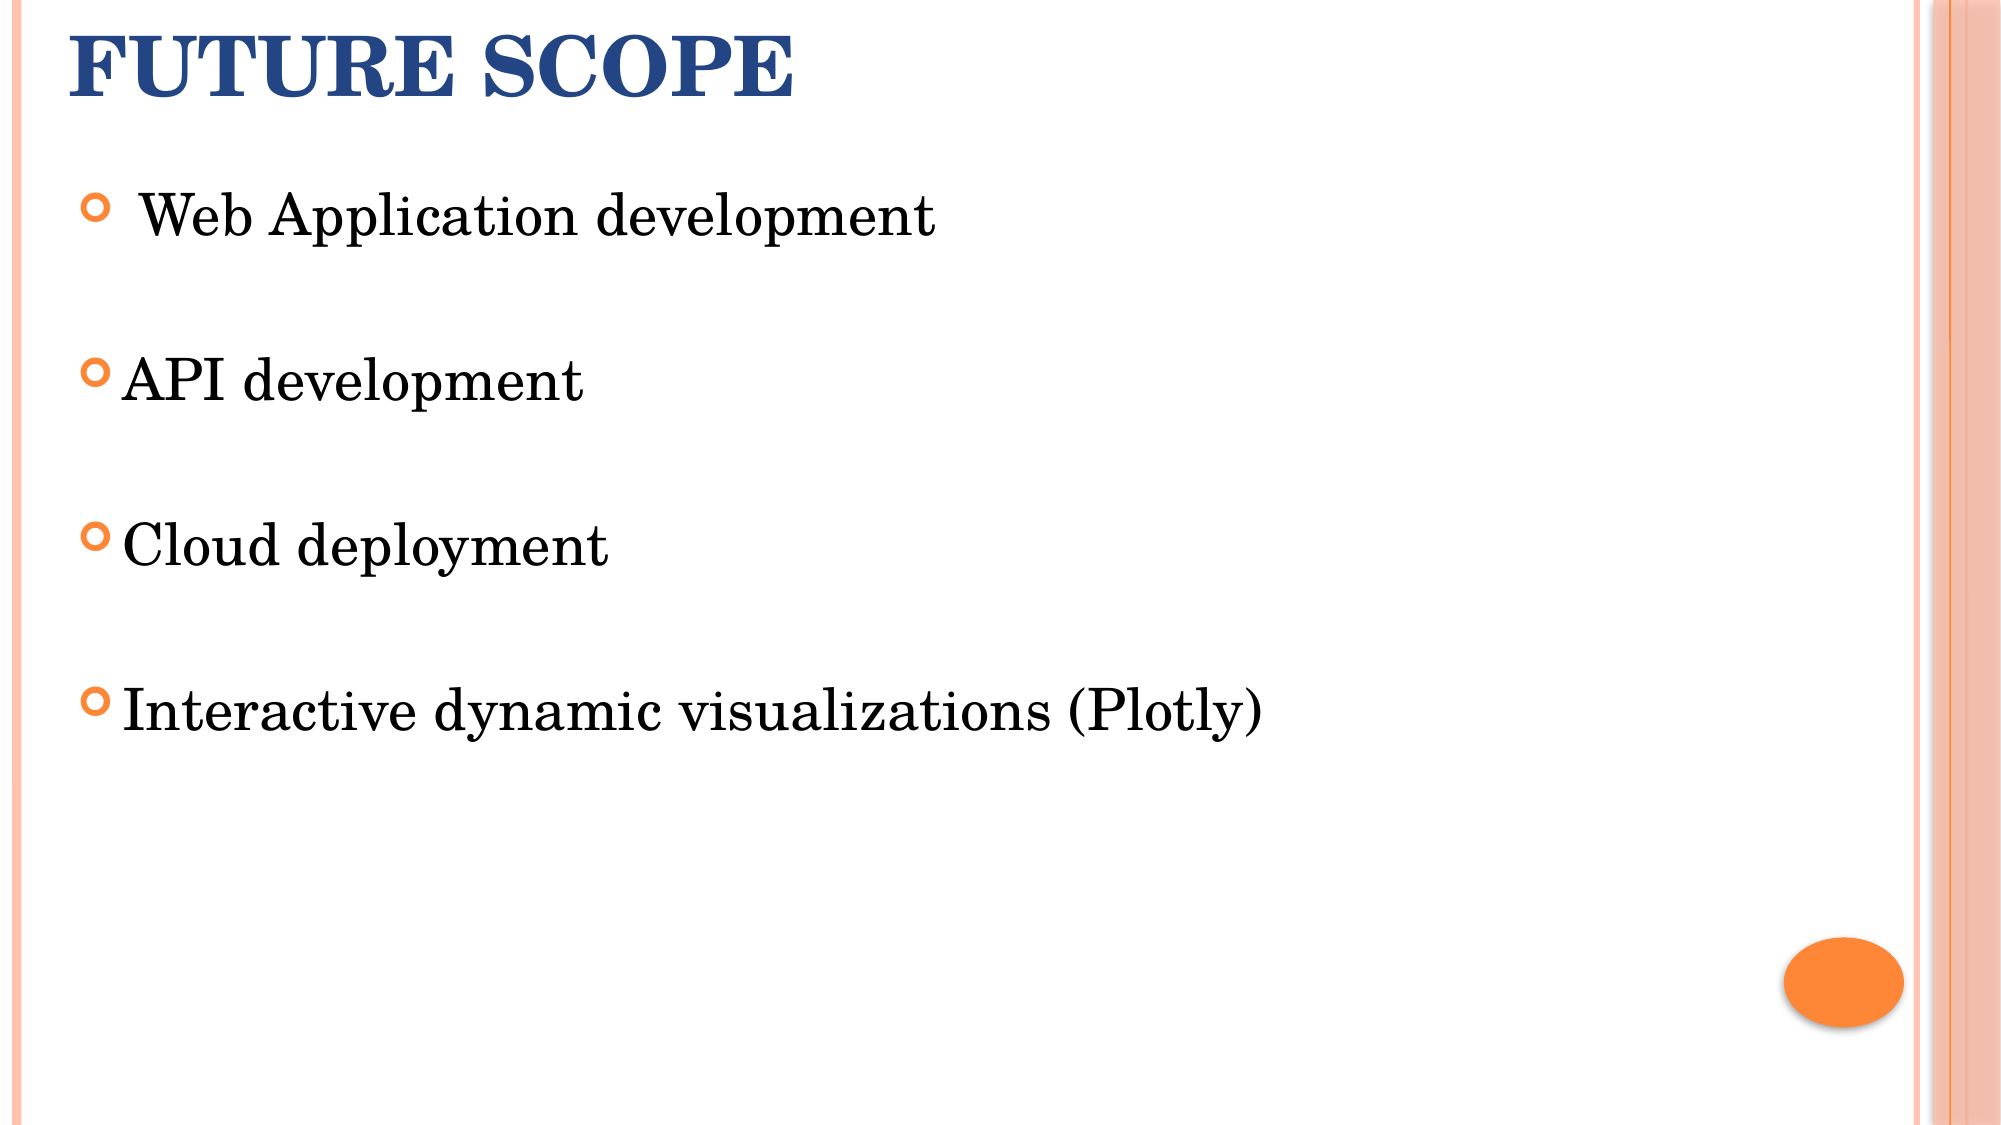

# Future Scope
 Web Application development

API development

Cloud deployment

Interactive dynamic visualizations (Plotly)